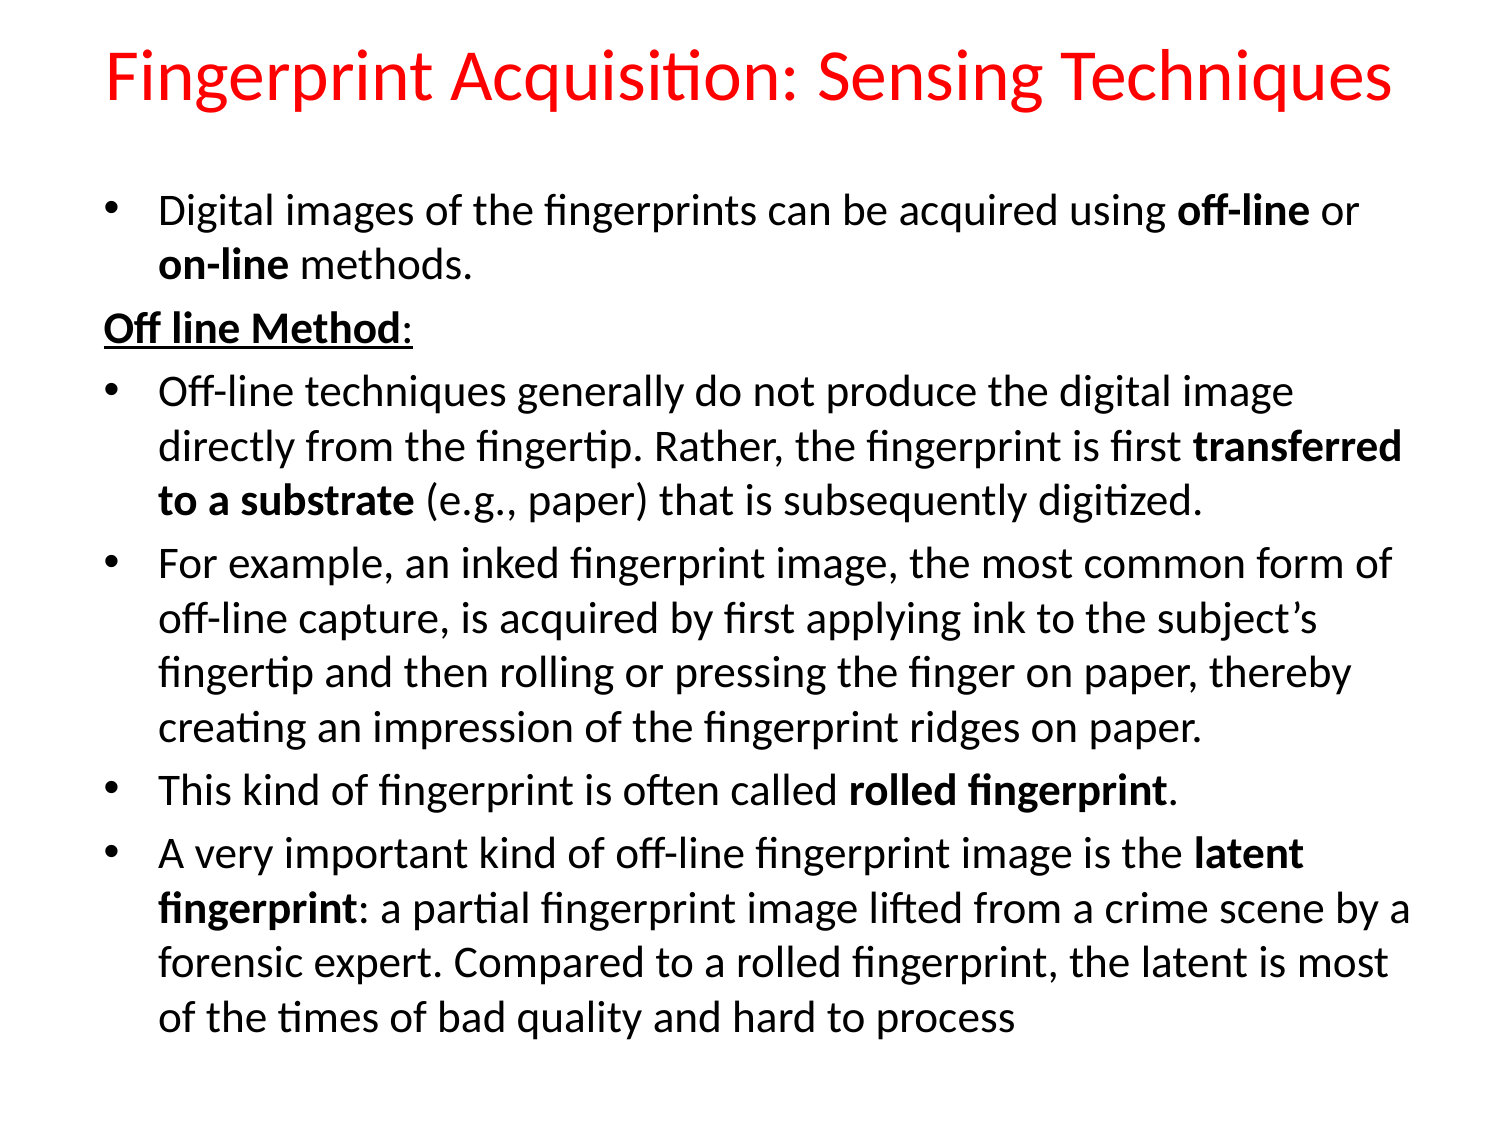

# Fingerprint Acquisition: Sensing Techniques
Digital images of the fingerprints can be acquired using off-line or on-line methods.
Off line Method:
Off-line techniques generally do not produce the digital image directly from the fingertip. Rather, the fingerprint is first transferred to a substrate (e.g., paper) that is subsequently digitized.
For example, an inked fingerprint image, the most common form of off-line capture, is acquired by first applying ink to the subject’s fingertip and then rolling or pressing the finger on paper, thereby creating an impression of the fingerprint ridges on paper.
This kind of fingerprint is often called rolled fingerprint.
A very important kind of off-line fingerprint image is the latent fingerprint: a partial fingerprint image lifted from a crime scene by a forensic expert. Compared to a rolled fingerprint, the latent is most of the times of bad quality and hard to process